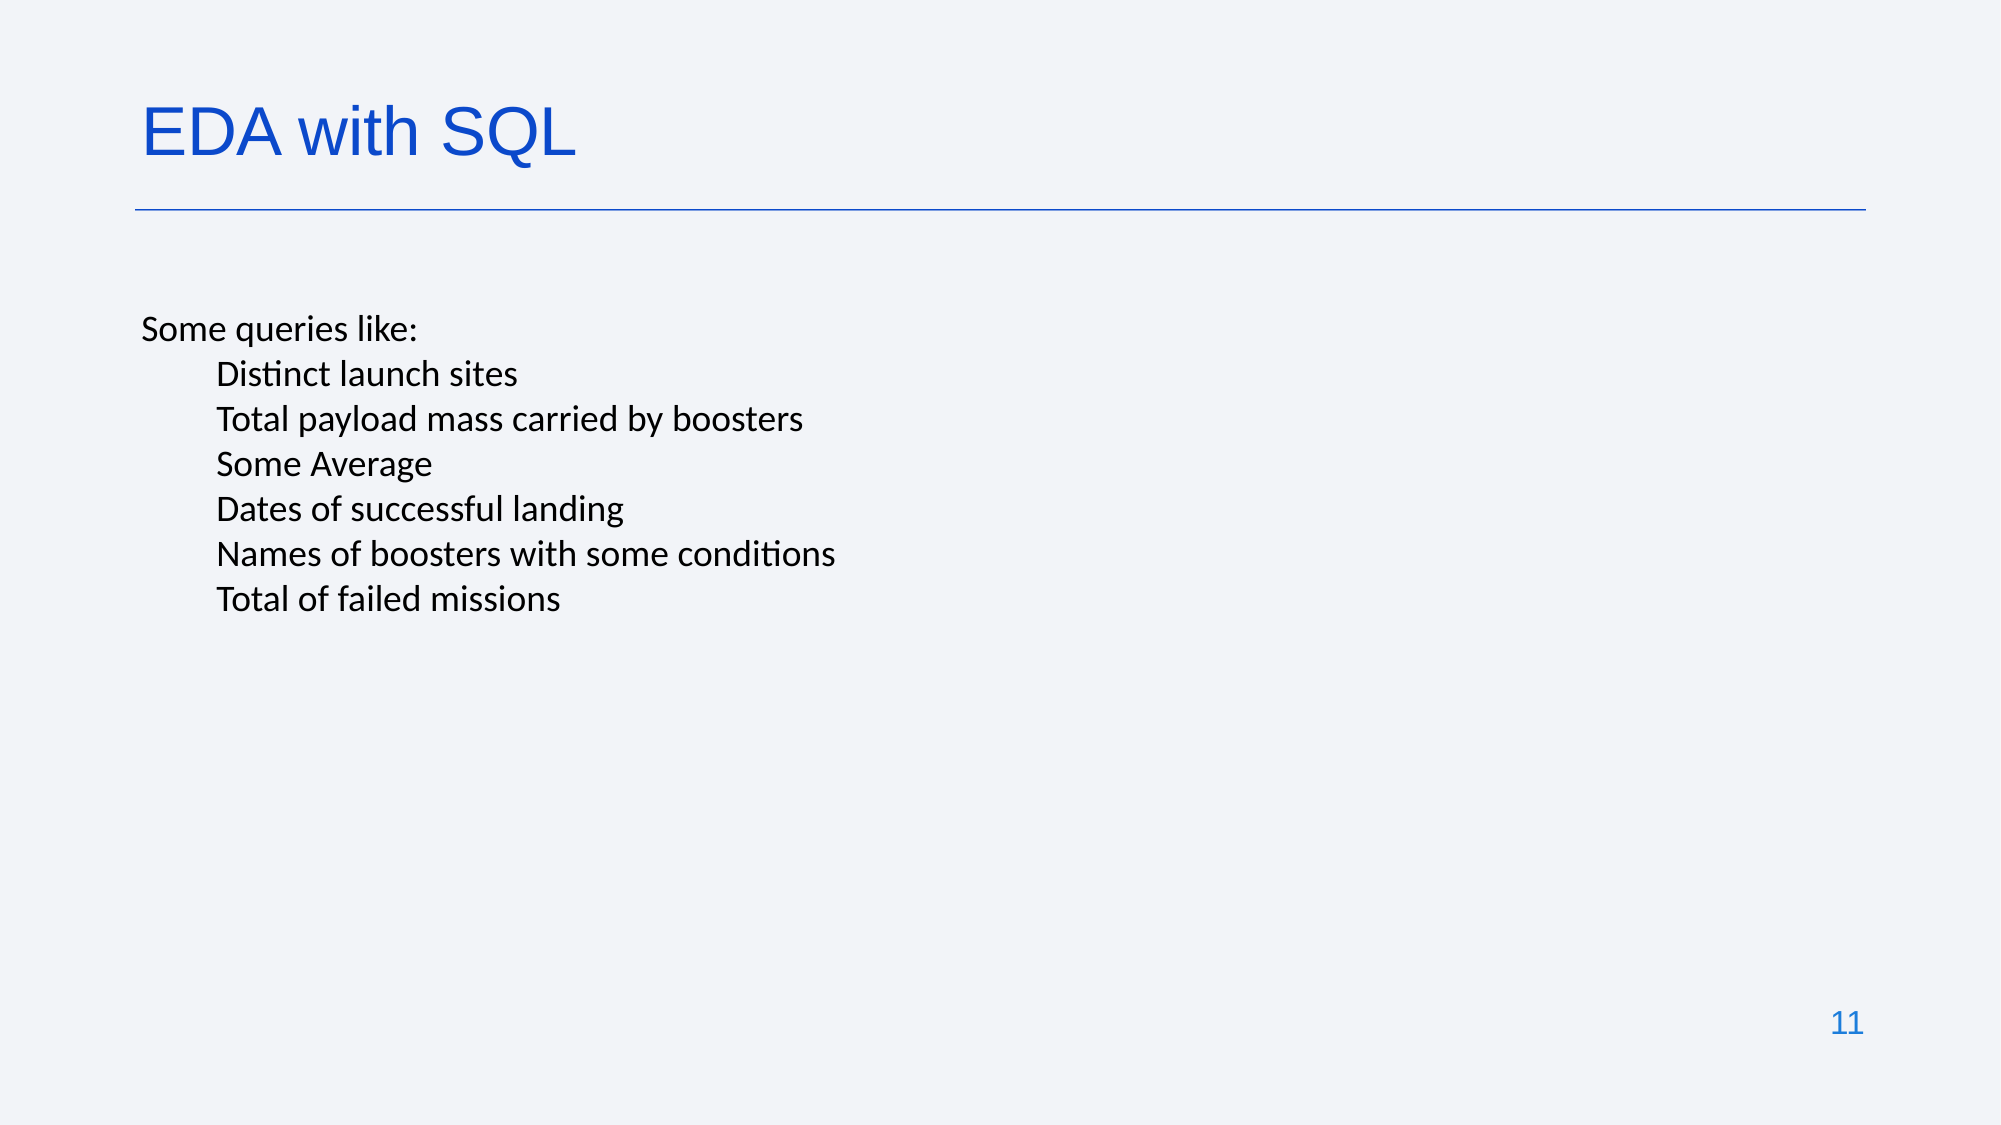

EDA with SQL
Some queries like:
Distinct launch sites
Total payload mass carried by boosters
Some Average
Dates of successful landing
Names of boosters with some conditions
Total of failed missions

11